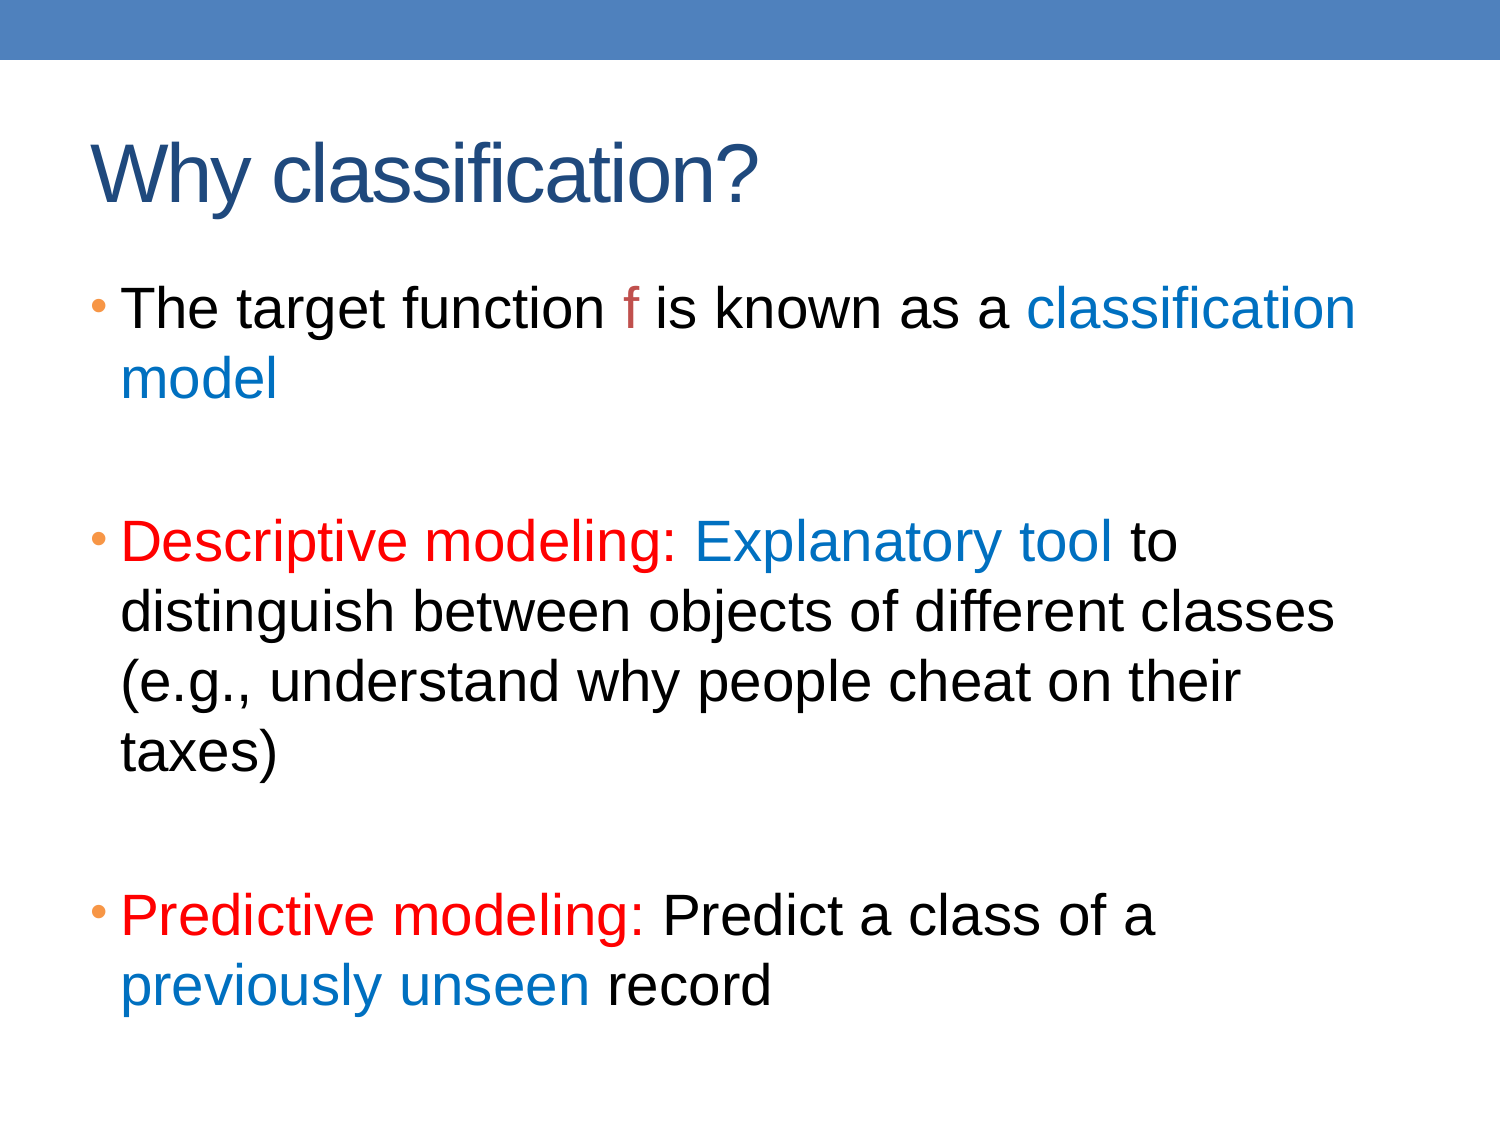

# Why classification?
The target function f is known as a classification model

Descriptive modeling: Explanatory tool to distinguish between objects of different classes (e.g., understand why people cheat on their taxes)

Predictive modeling: Predict a class of a previously unseen record